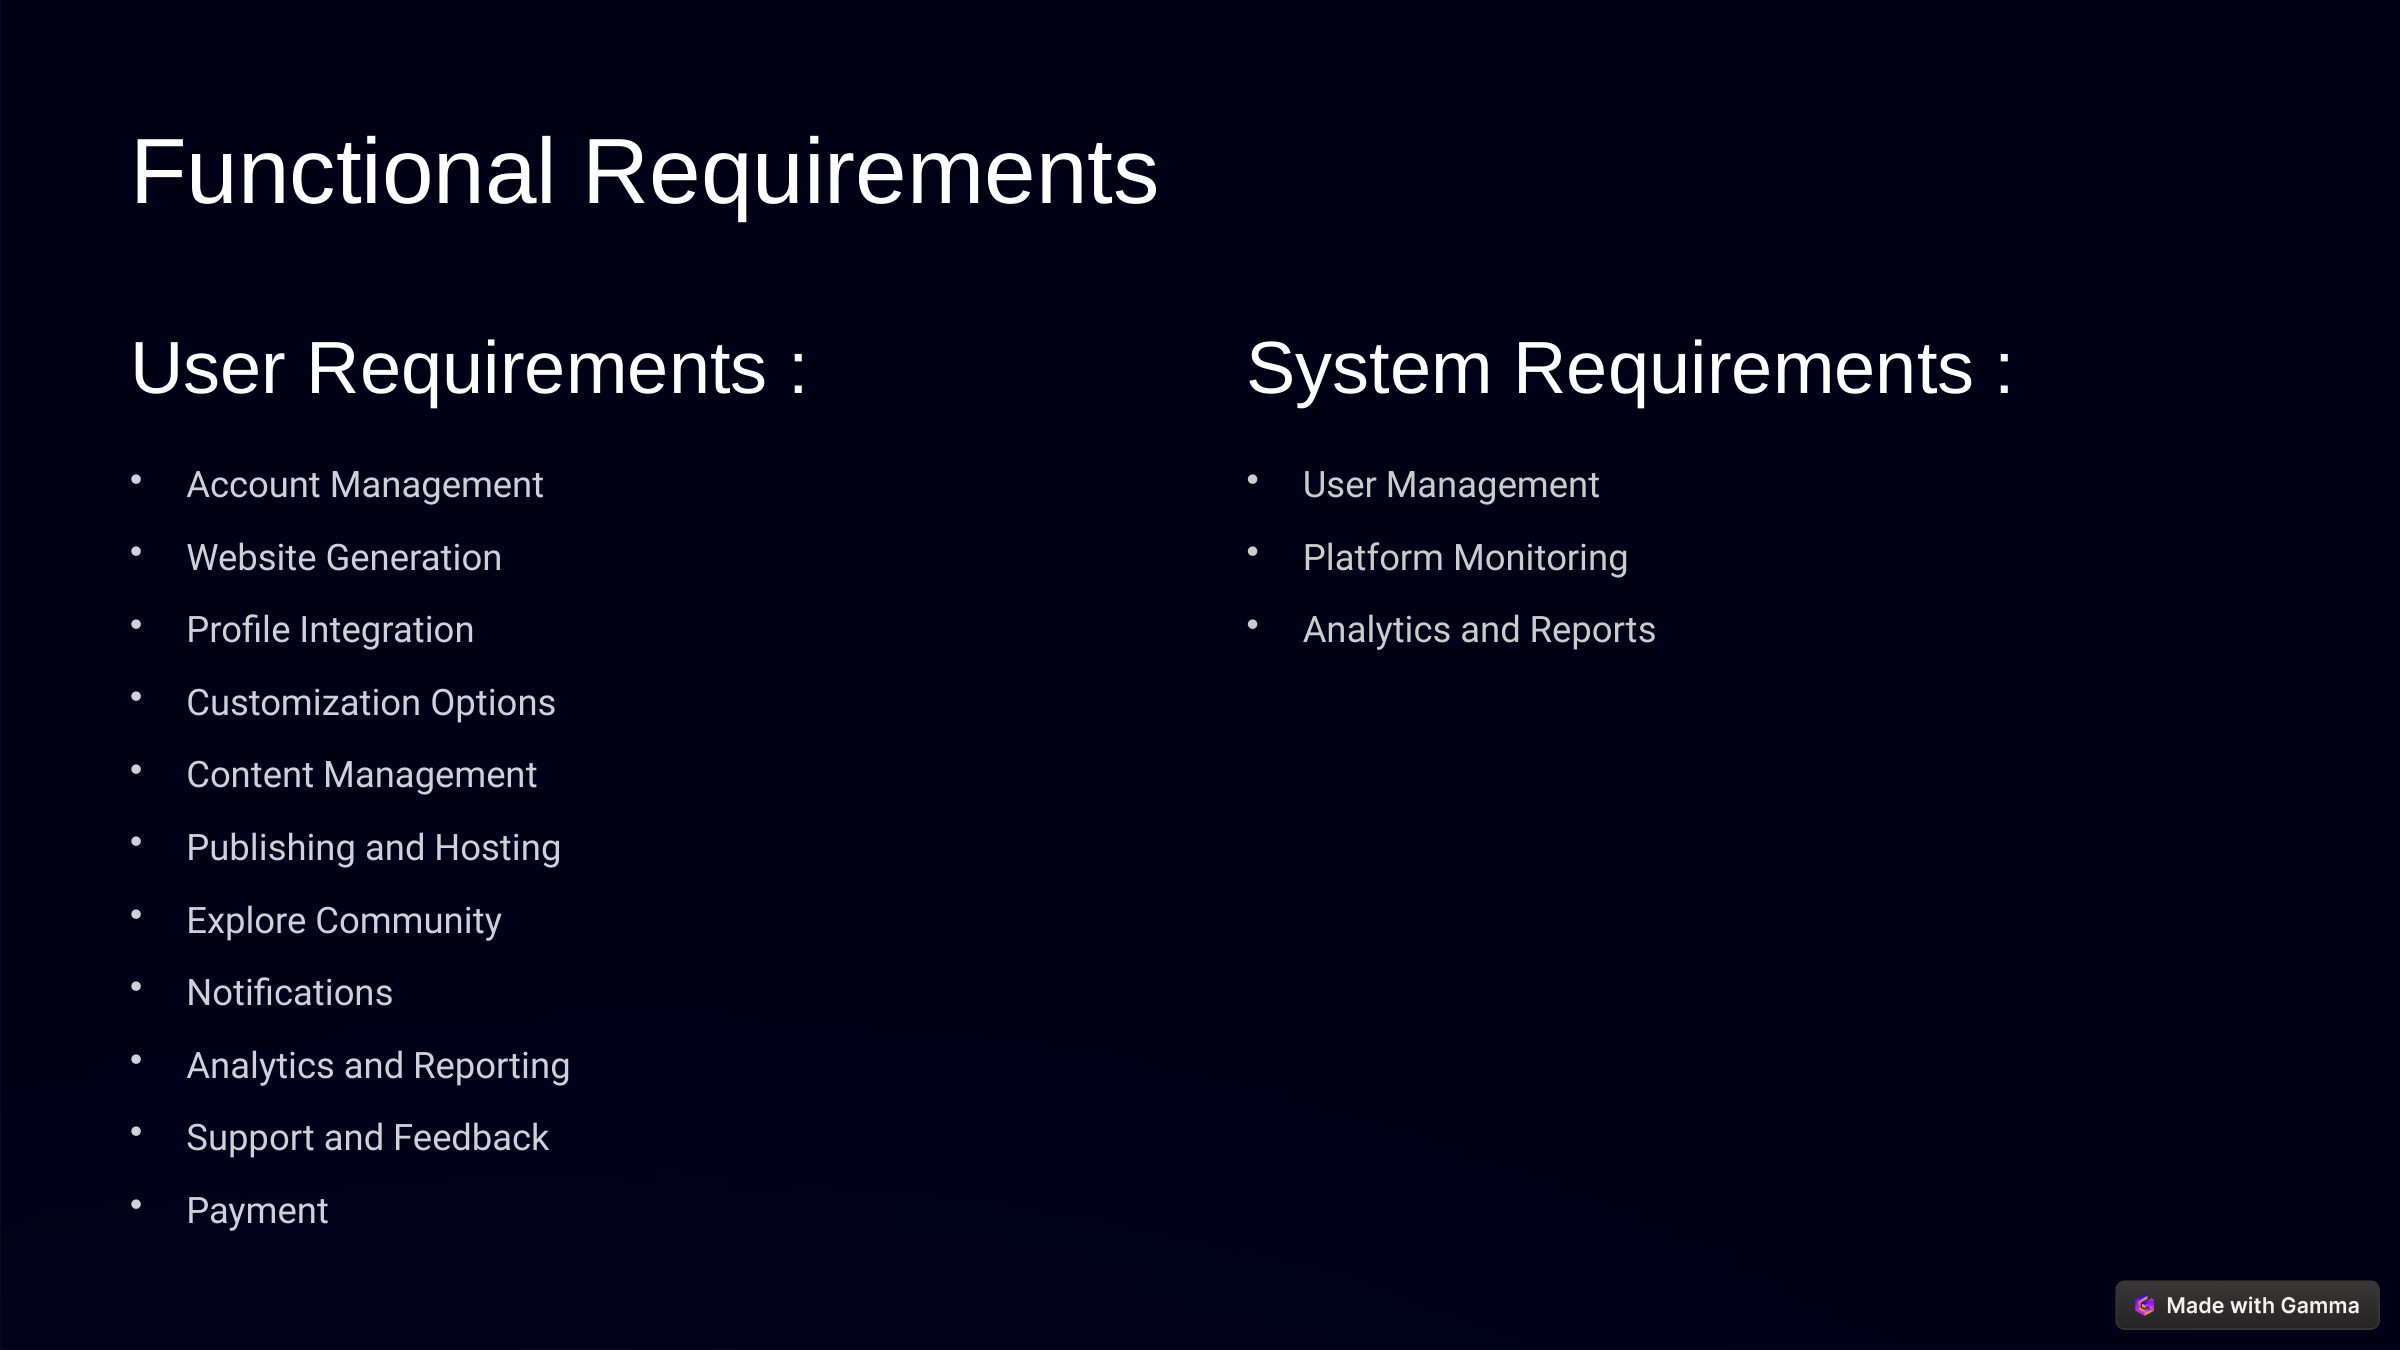

Functional Requirements
User Requirements :
System Requirements :
Account Management
User Management
Website Generation
Platform Monitoring
Profile Integration
Analytics and Reports
Customization Options
Content Management
Publishing and Hosting
Explore Community
Notifications
Analytics and Reporting
Support and Feedback
Payment